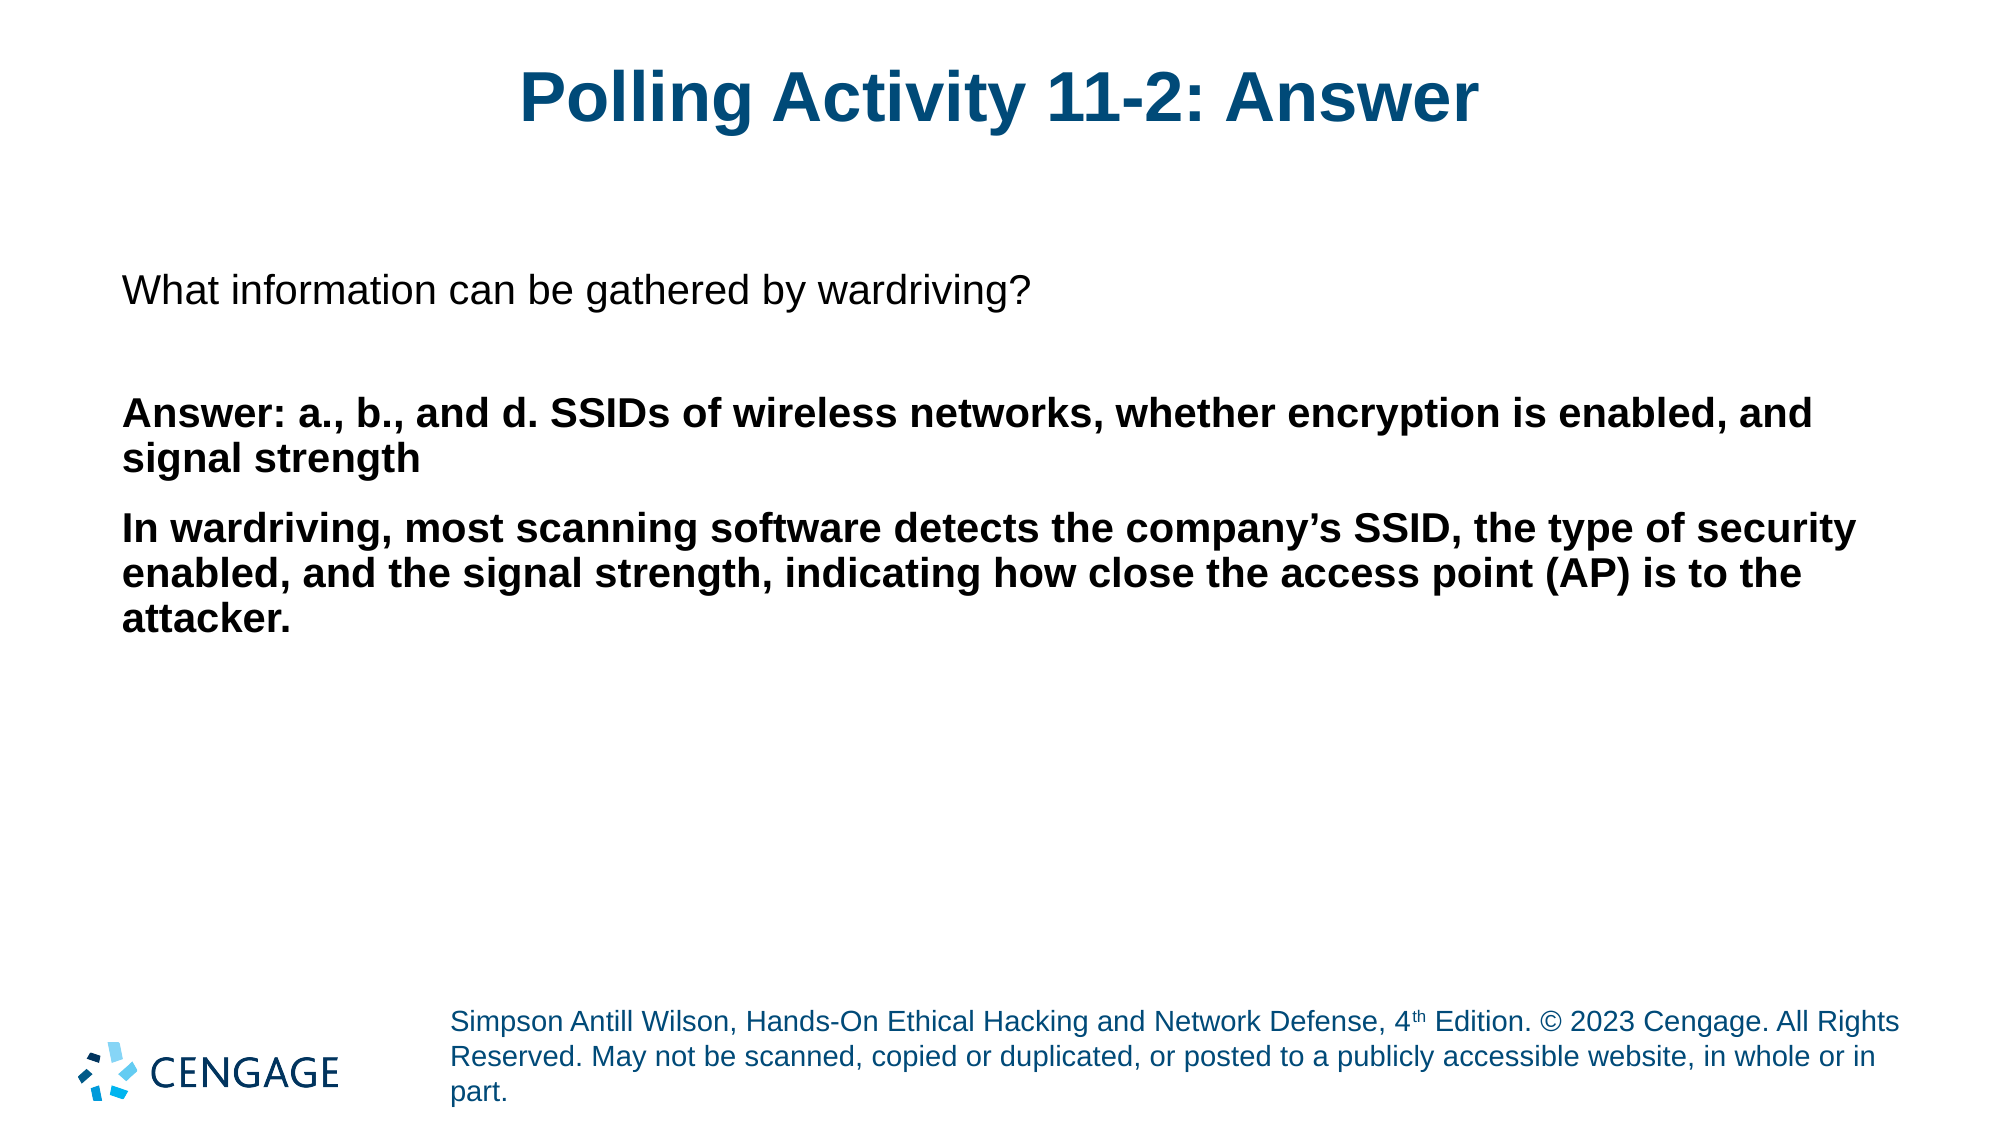

# Polling Activity 11-2: Answer
What information can be gathered by wardriving?

Answer: a., b., and d. SSIDs of wireless networks, whether encryption is enabled, and signal strength
In wardriving, most scanning software detects the company’s SSID, the type of security enabled, and the signal strength, indicating how close the access point (AP) is to the attacker.